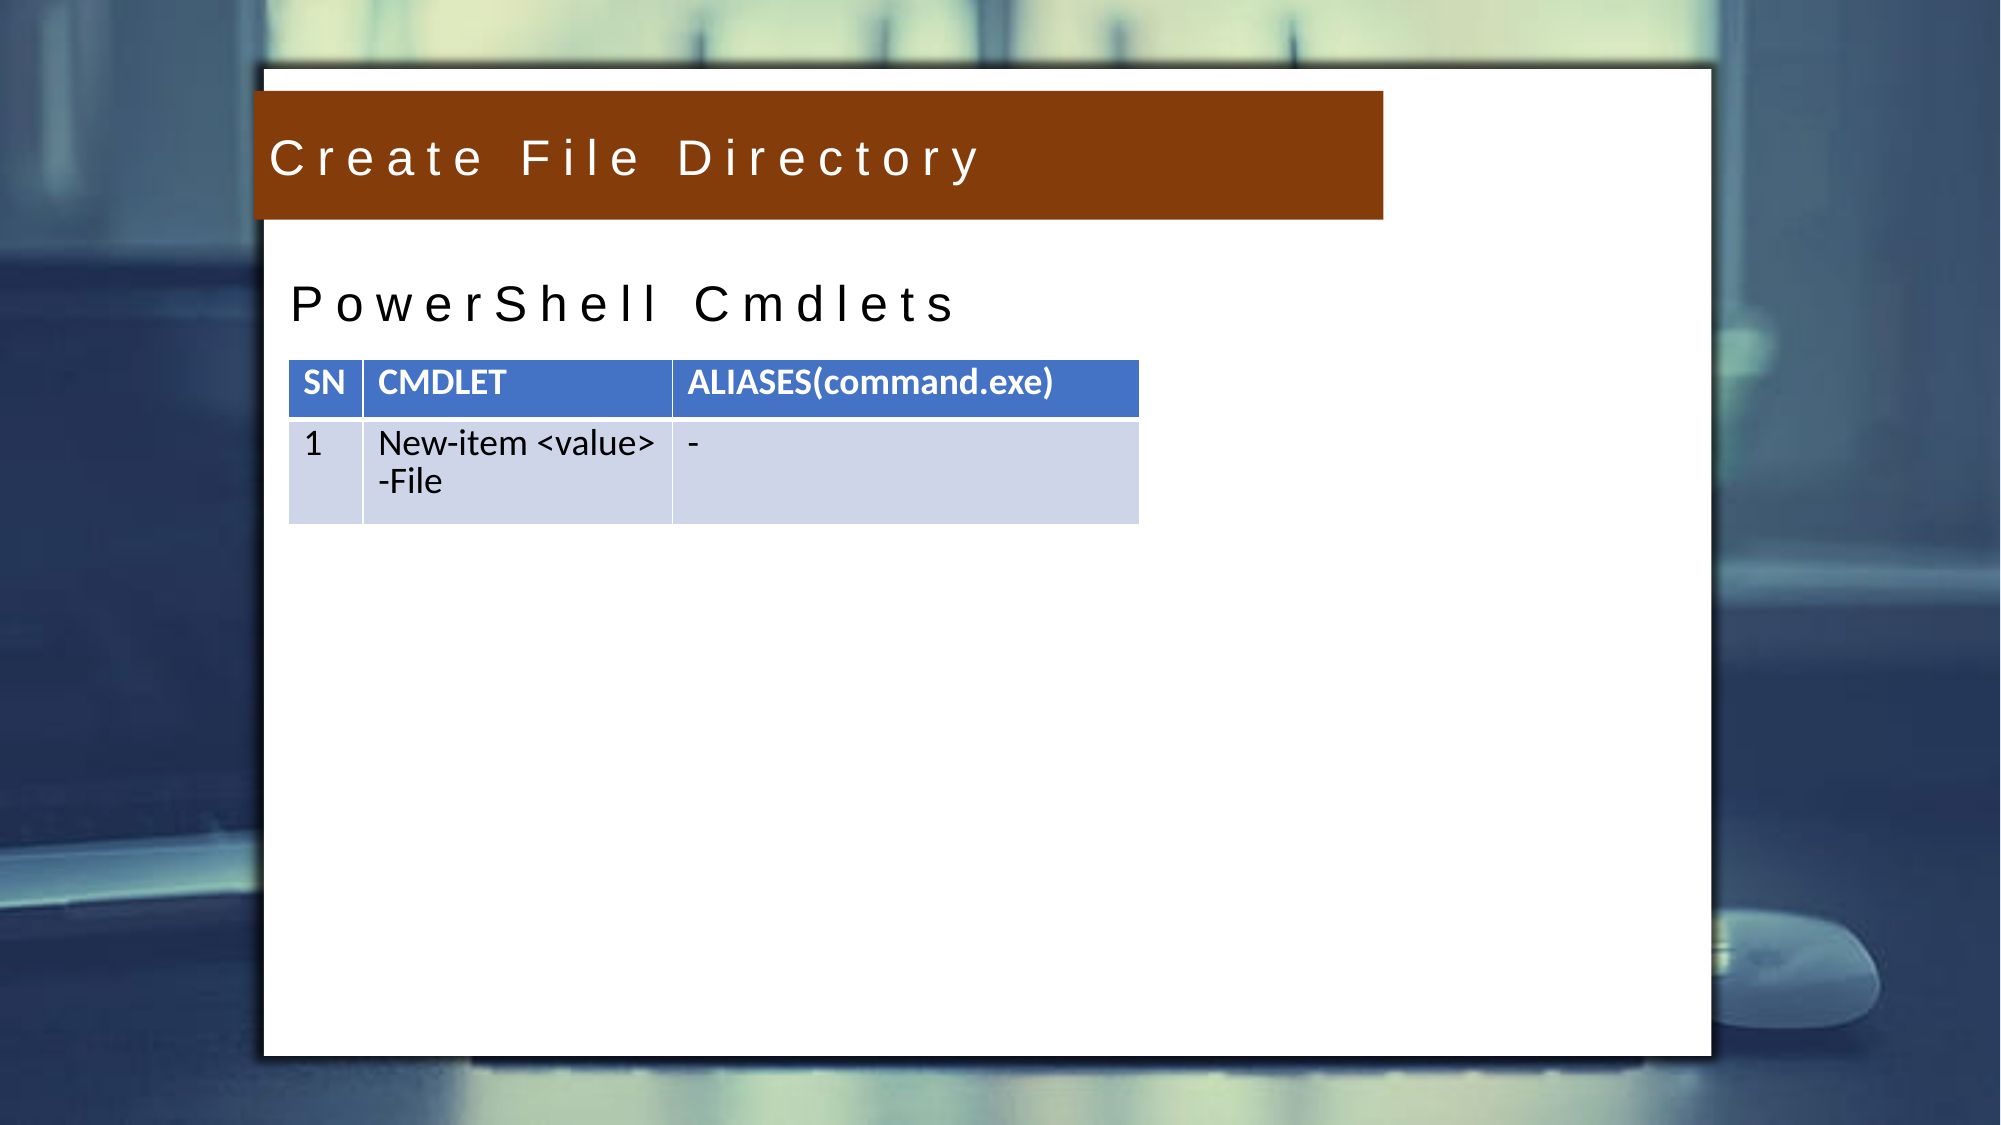

Create File Directory
PowerShell Cmdlets
| SN | CMDLET | ALIASES(command.exe) |
| --- | --- | --- |
| 1 | New-item <value> -File | - |